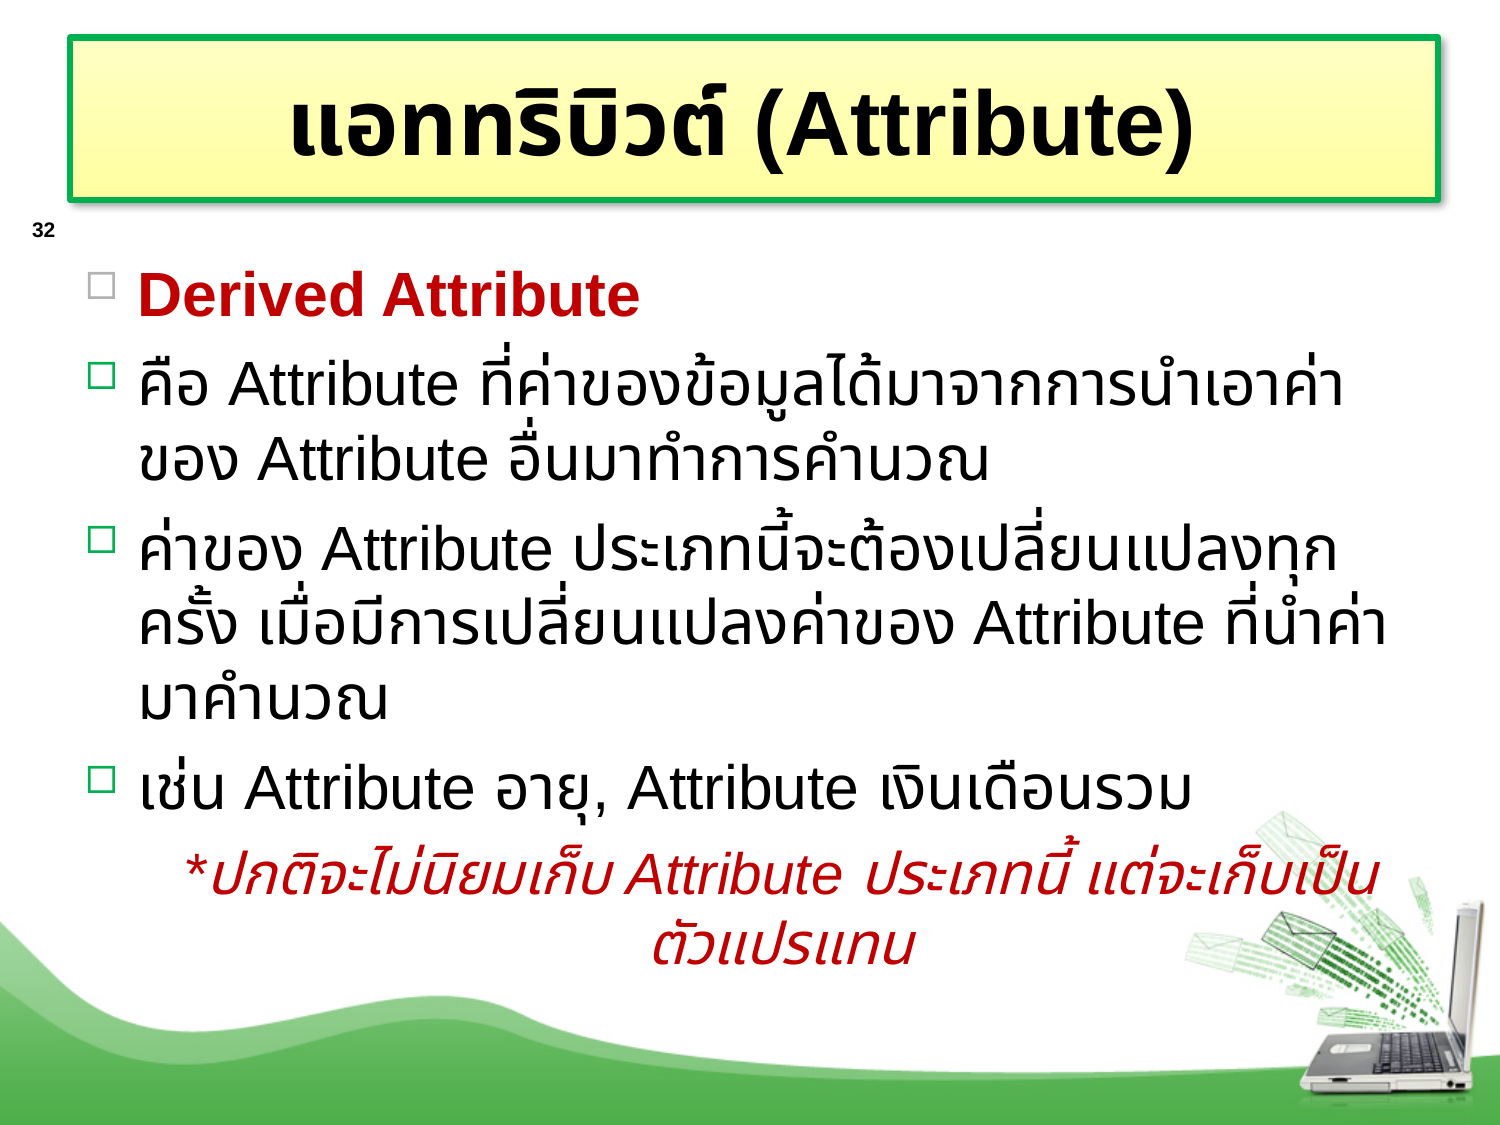

# แอททริบิวต์ (Attribute)
32
Derived Attribute
คือ Attribute ที่ค่าของข้อมูลได้มาจากการนำเอาค่าของ Attribute อื่นมาทำการคำนวณ
ค่าของ Attribute ประเภทนี้จะต้องเปลี่ยนแปลงทุกครั้ง เมื่อมีการเปลี่ยนแปลงค่าของ Attribute ที่นำค่ามาคำนวณ
เช่น Attribute อายุ, Attribute เงินเดือนรวม
	*ปกติจะไม่นิยมเก็บ Attribute ประเภทนี้ แต่จะเก็บเป็นตัวแปรแทน